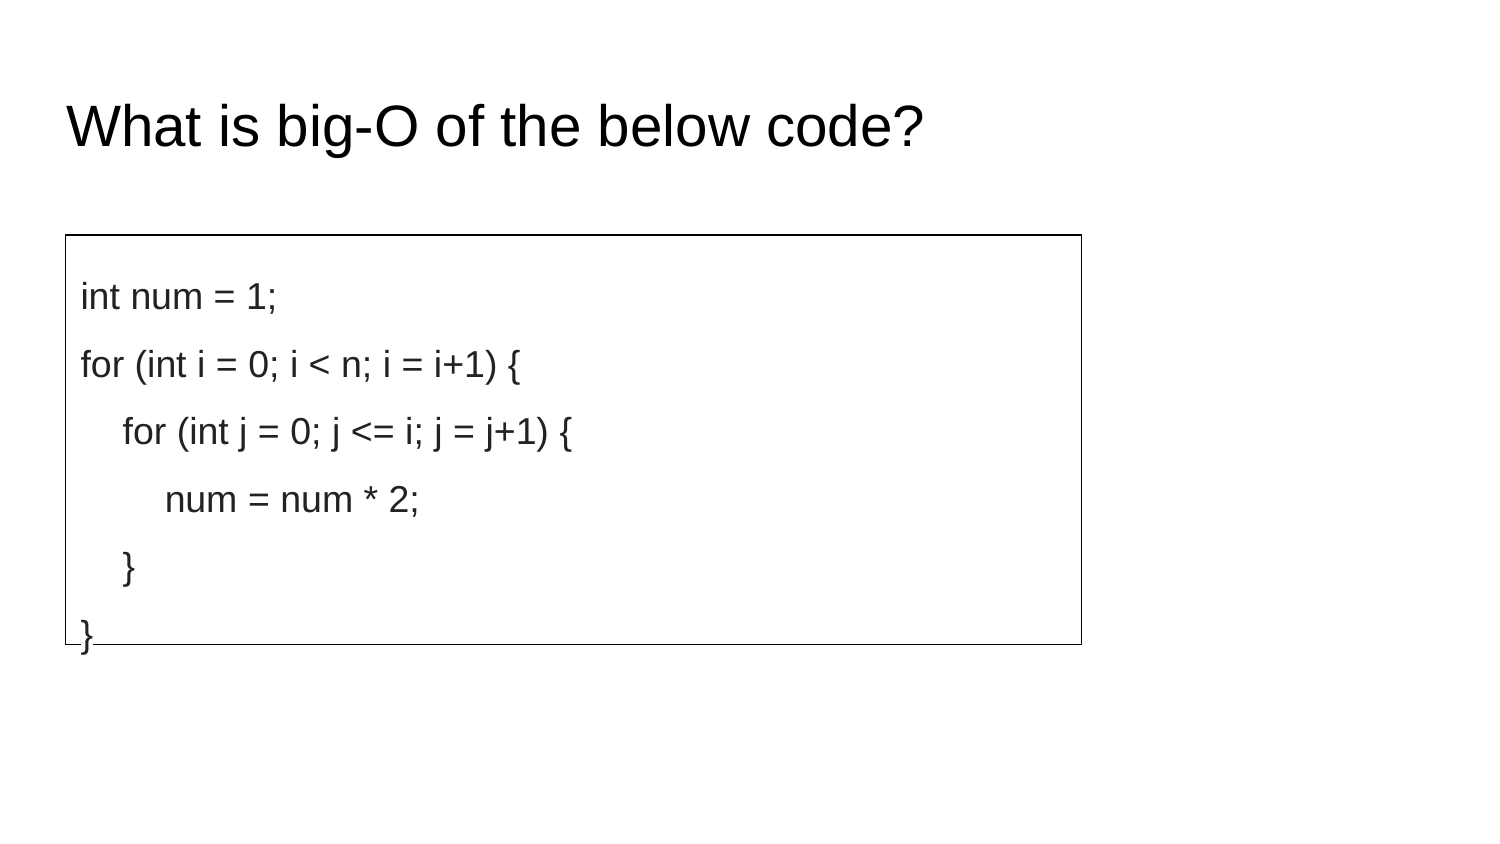

# What is big-O of the below code?
int num = 1;
for (int i = 0; i < n; i = i+1) {
    for (int j = 0; j <= i; j = j+1) {
        num = num * 2;
    }
}